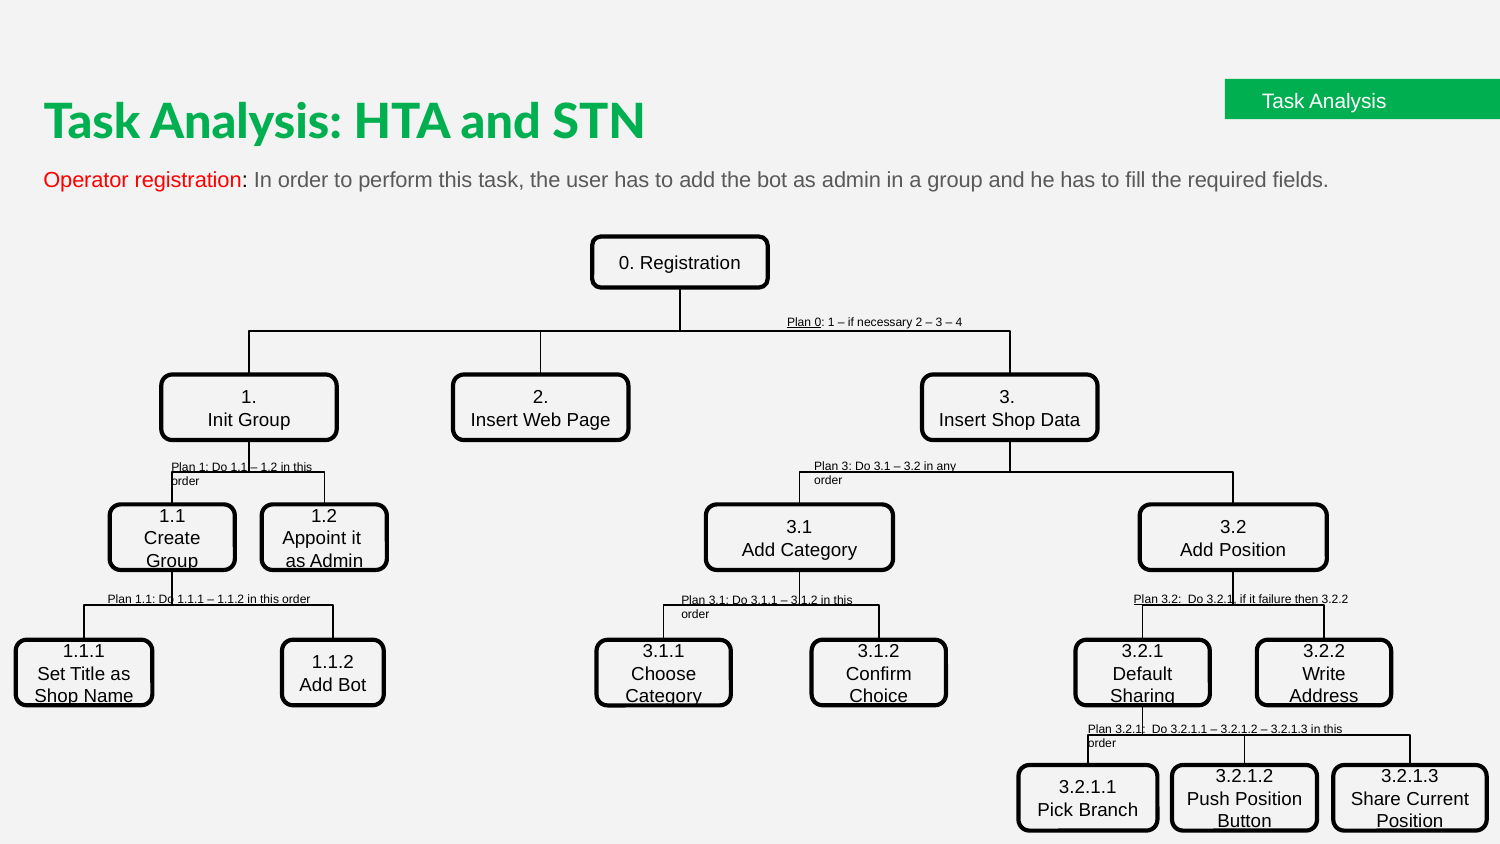

Task Analysis
Task Analysis: HTA and STN

Operator registration: In order to perform this task, the user has to add the bot as admin in a group and he has to fill the required fields.
0. Registration
Plan 0: 1 – if necessary 2 – 3 – 4
1.
Init Group
2.
Insert Web Page
3.
Insert Shop Data
Plan 3: Do 3.1 – 3.2 in any order
Plan 1: Do 1.1 – 1.2 in this order
3.1
Add Category
3.2
Add Position
1.1
Create Group
1.2
Appoint it
as Admin
Plan 1.1: Do 1.1.1 – 1.1.2 in this order
Plan 3.2:  Do 3.2.1, if it failure then 3.2.2
Plan 3.1: Do 3.1.1 – 3.1.2 in this order
1.1.2
Add Bot
3.2.1
Default Sharing
3.2.2
Write
Address
3.1.2
Confirm Choice
1.1.1
Set Title as
Shop Name
3.1.1
Choose
Category
Plan 3.2.1:  Do 3.2.1.1 – 3.2.1.2 – 3.2.1.3 in this order
3.2.1.1
Pick Branch
3.2.1.3
Share Current
Position
3.2.1.2
Push Position Button